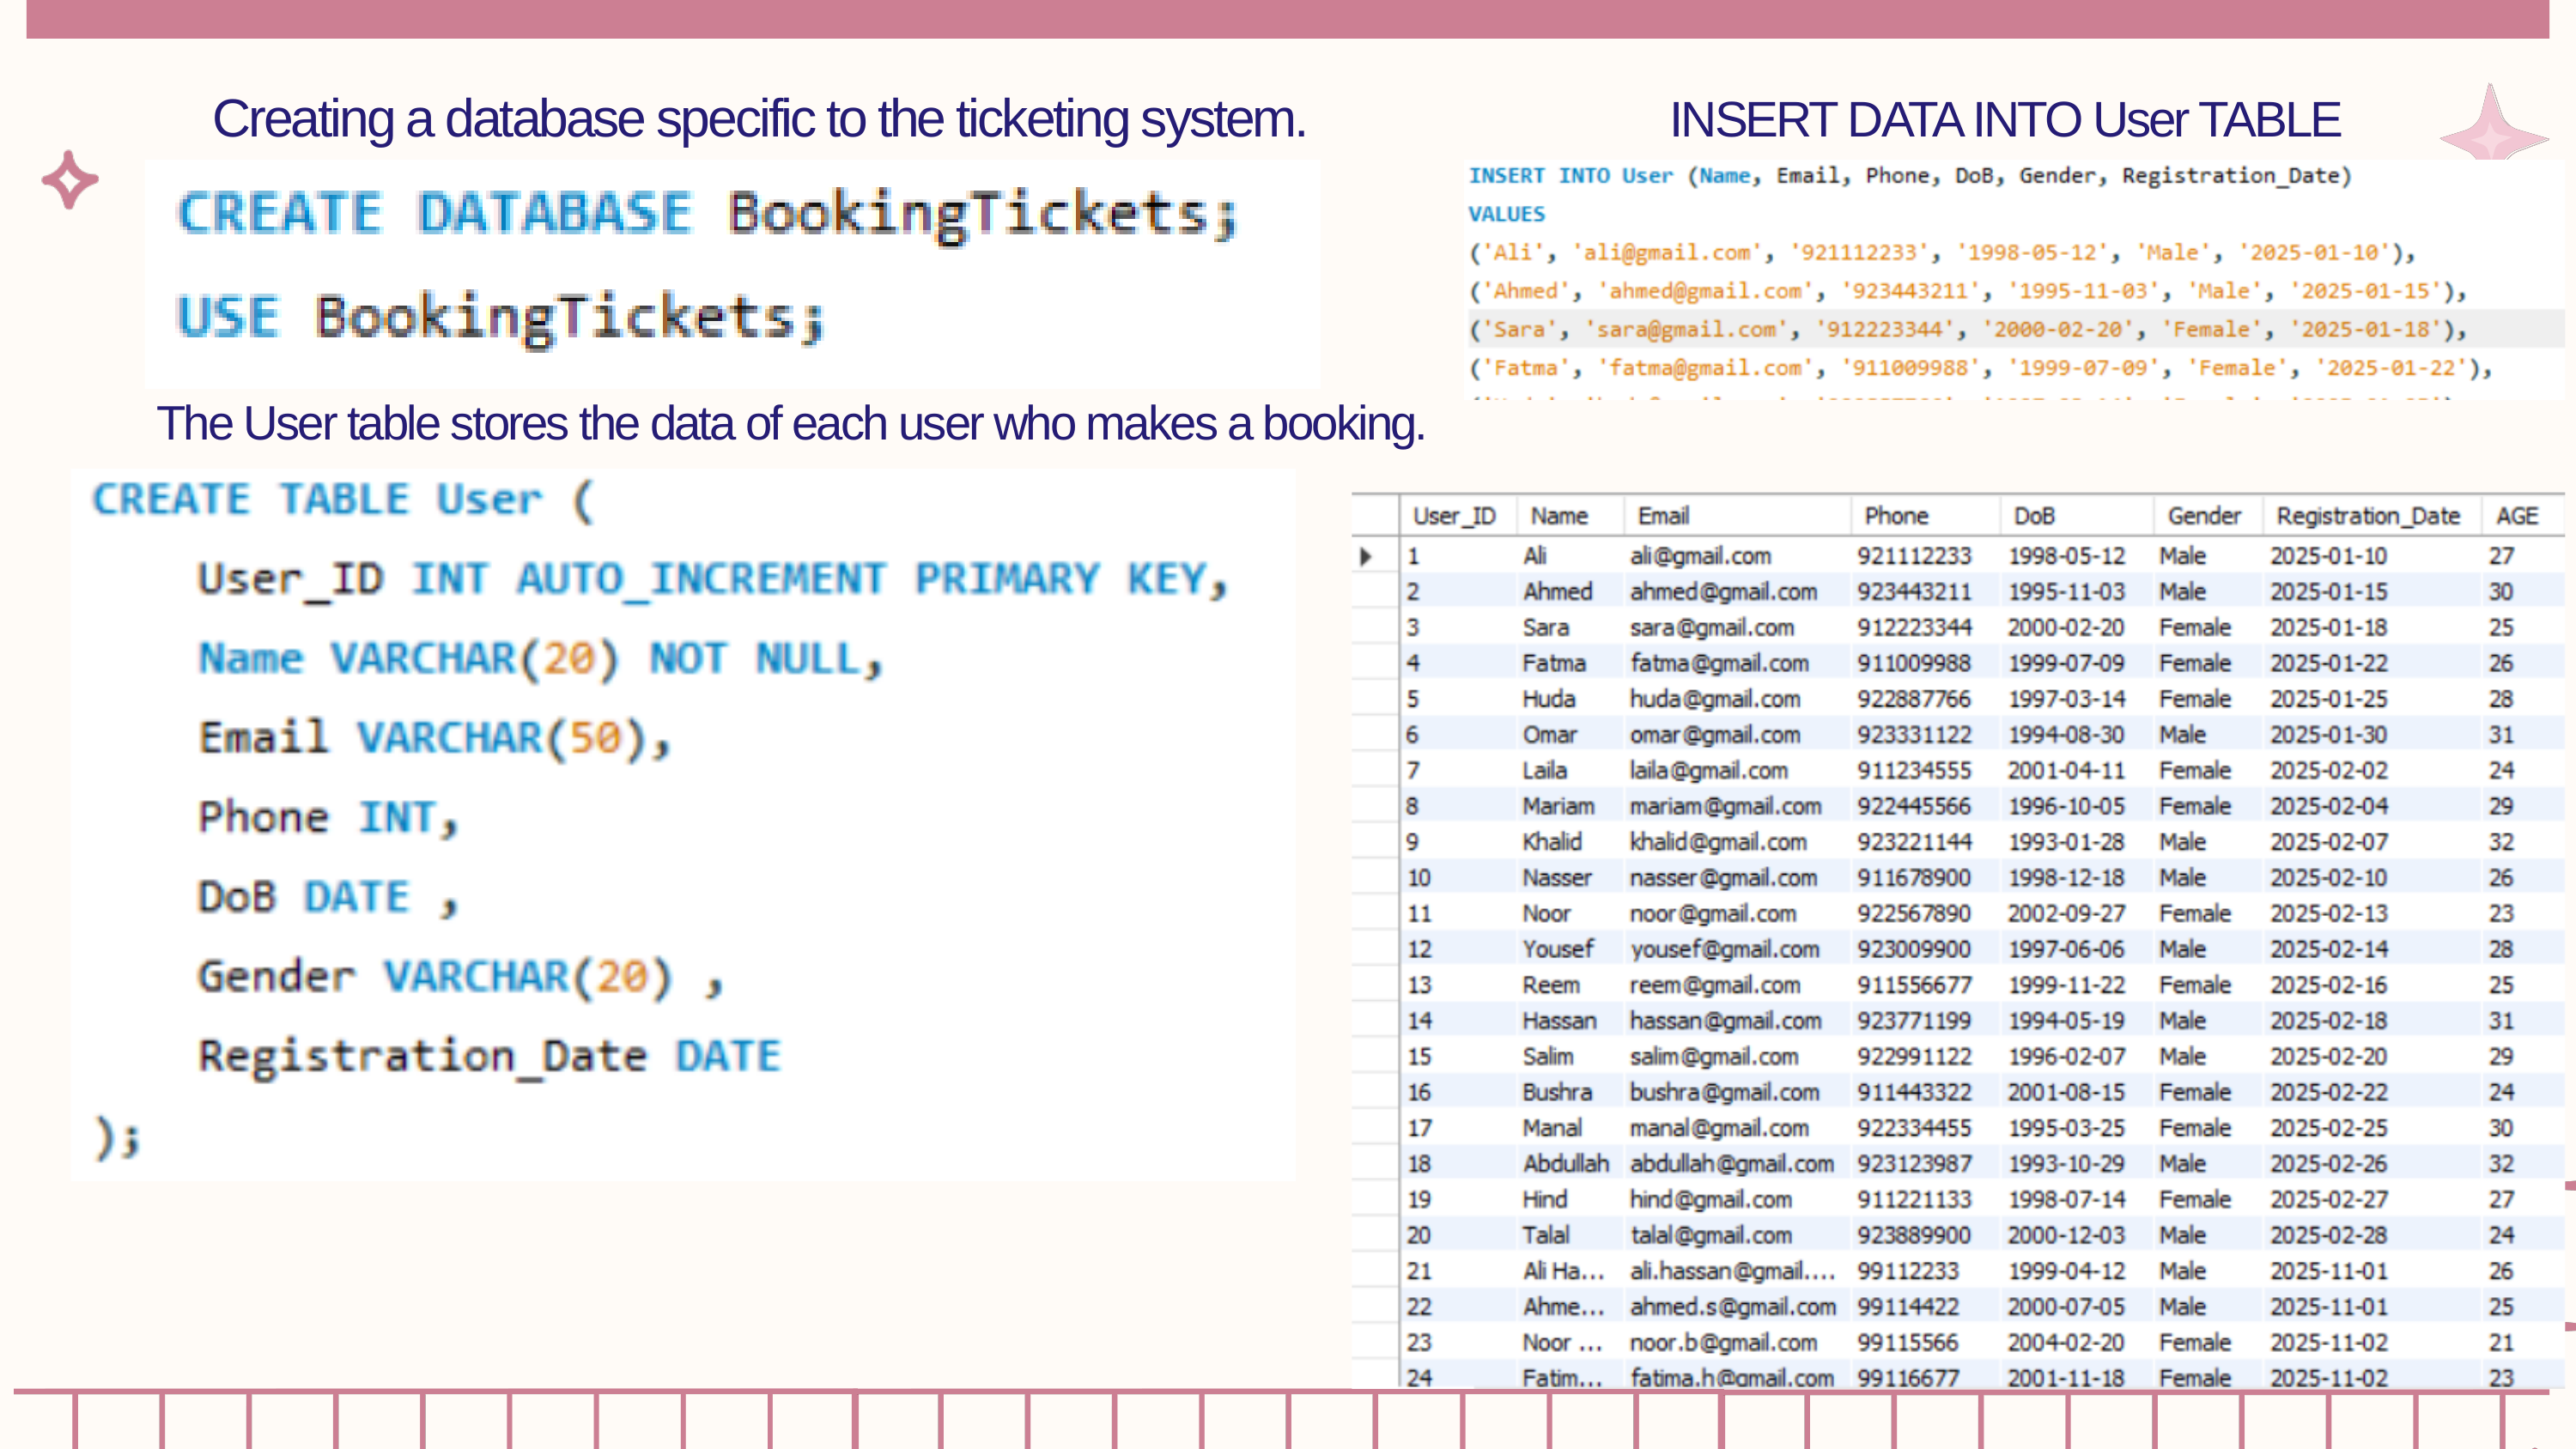

Creating a database specific to the ticketing system.
INSERT DATA INTO User TABLE

The User table stores the data of each user who makes a booking.